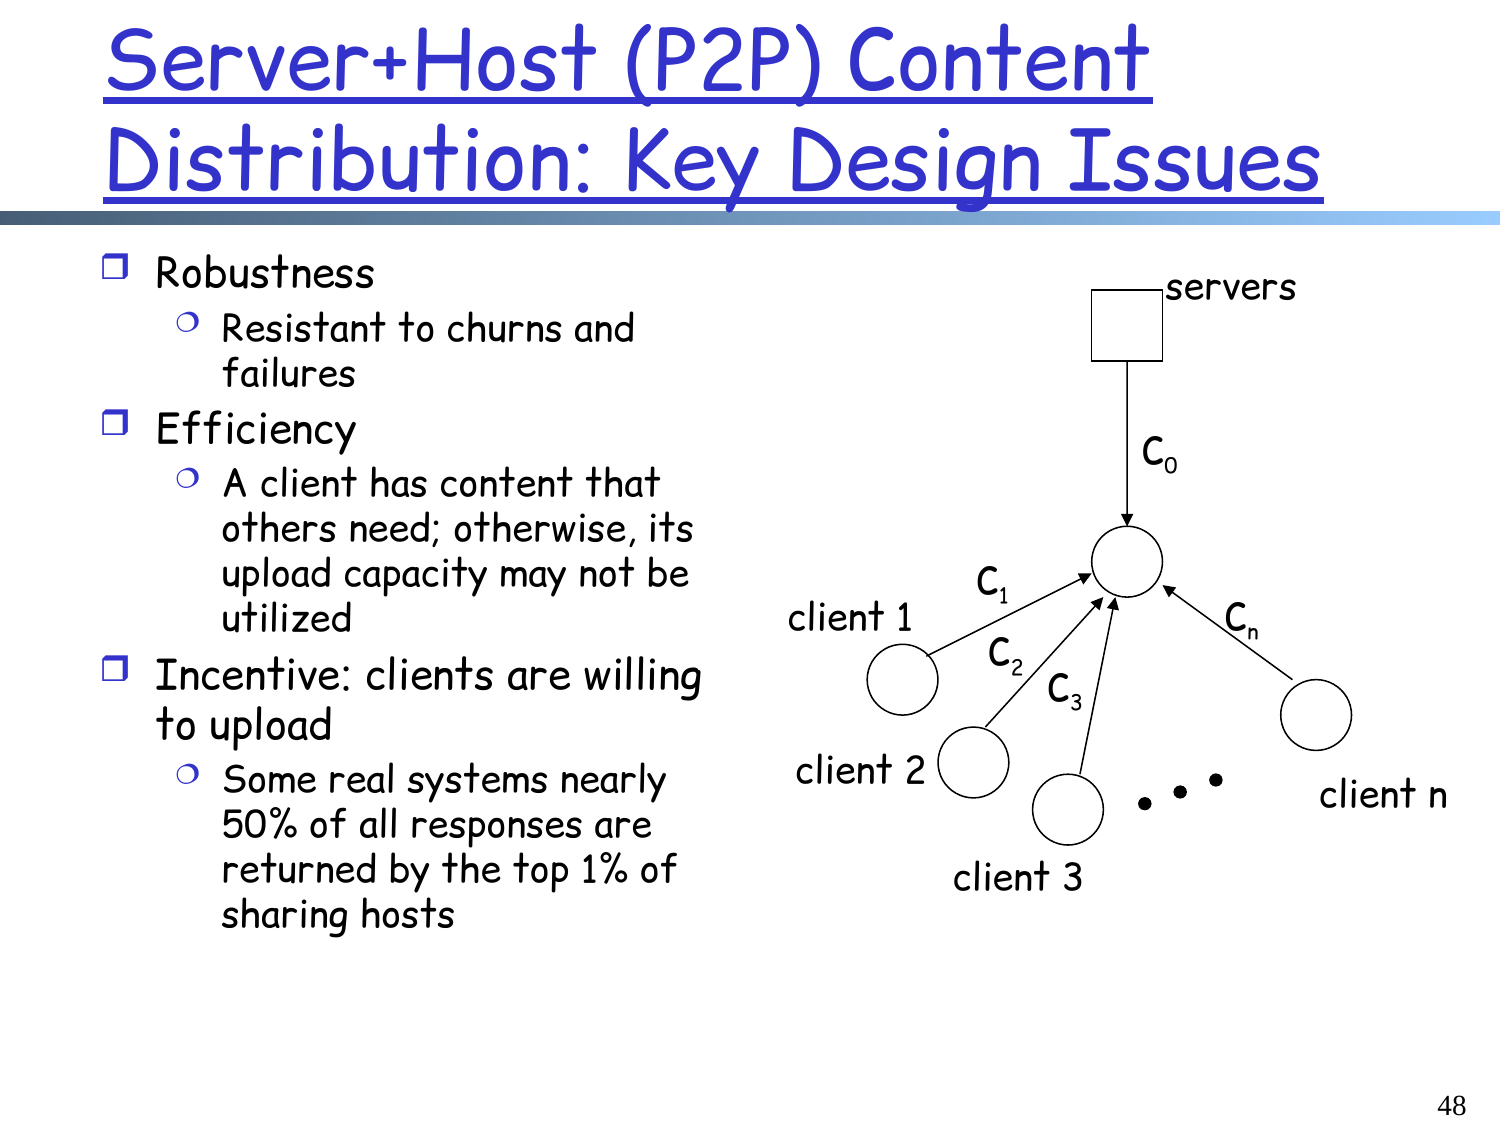

# Server+Host (P2P) Content Distribution: Key Design Issues
Robustness
Resistant to churns and failures
Efficiency
A client has content that others need; otherwise, its upload capacity may not be utilized
Incentive: clients are willing
to upload
Some real systems nearly 50% of all responses are returned by the top 1% of sharing hosts
servers

C0

C1

client 1

Cn

C2

C3

client 2
client n

client 3
48